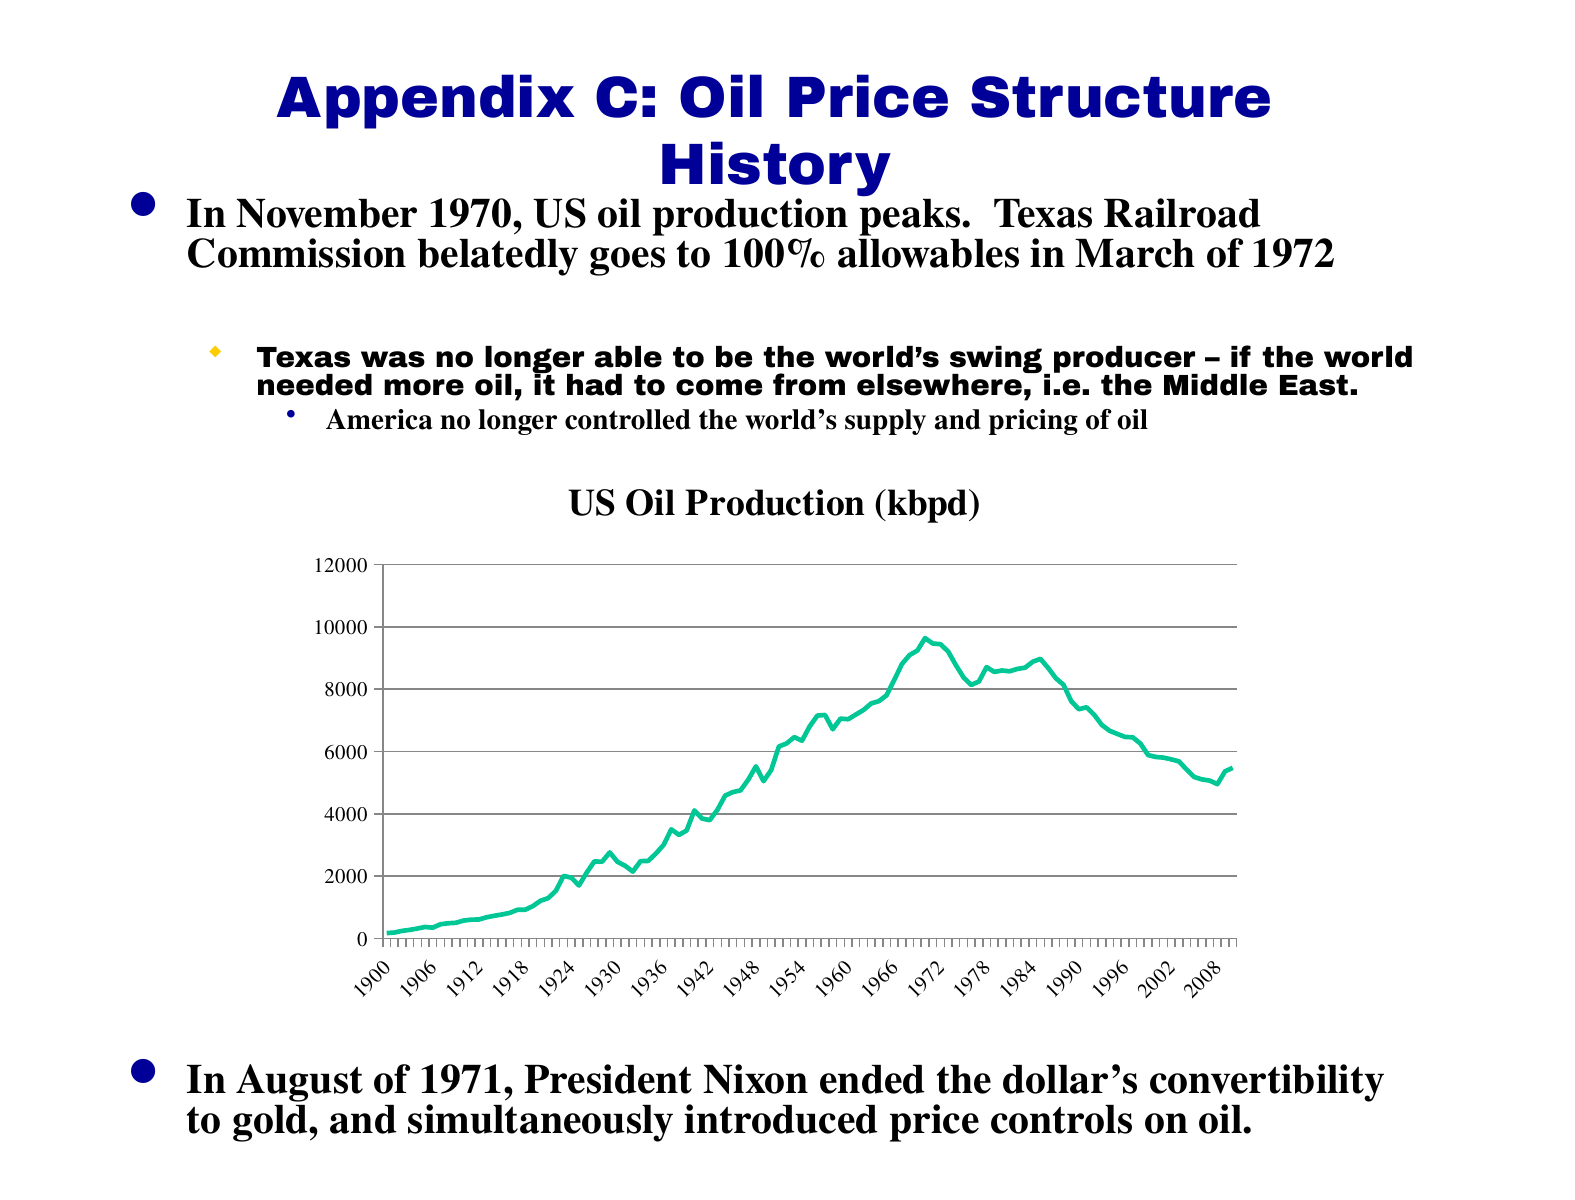

Appendix C: Oil Price Structure History
In November 1970, US oil production peaks.  Texas Railroad Commission belatedly goes to 100% allowables in March of 1972

Texas was no longer able to be the world’s swing producer – if the world needed more oil, it had to come from elsewhere, i.e. the Middle East.
America no longer controlled the world’s supply and pricing of oil

In August of 1971, President Nixon ended the dollar’s convertibility to gold, and simultaneously introduced price controls on oil.

### Chart:

| Category |  |
|---|---|
| 182 | 174.0 |
| 547 | 190.0 |
| 912 | 243.0 |
| 1277 | 275.0 |
| 1643 | 320.0 |
| 2008 | 369.0 |
| 2373 | 347.0 |
| 2738 | 455.0 |
| 3104 | 488.0 |
| 3469 | 502.0 |
| 3834 | 574.0 |
| 4199 | 604.0 |
| 4565 | 609.0 |
| 4930 | 681.0 |
| 5295 | 728.0 |
| 5660 | 770.0 |
| 6026 | 822.0 |
| 6391 | 919.0 |
| 6756 | 920.0 |
| 7121 | 1037.0 |
| 7487 | 1210.0 |
| 7852 | 1294.0 |
| 8217 | 1527.0 |
| 8582 | 2007.0 |
| 8948 | 1951.0 |
| 9313 | 1700.0 |
| 9678 | 2112.0 |
| 10043 | 2469.0 |
| 10409 | 2463.0 |
| 10774 | 2760.0 |
| 11139 | 2460.0 |
| 11504 | 2332.0 |
| 11870 | 2145.0 |
| 12235 | 2481.0 |
| 12600 | 2488.0 |
| 12965 | 2723.0 |
| 13331 | 3001.0 |
| 13696 | 3500.0 |
| 14061 | 3324.0 |
| 14426 | 3464.0 |
| 14792 | 4107.0 |
| 15157 | 3847.0 |
| 15522 | 3796.0 |
| 15887 | 4125.0 |
| 16253 | 4584.0 |
| 16618 | 4695.0 |
| 16983 | 4749.0 |
| 17348 | 5088.0 |
| 17714 | 5520.0 |
| 18079 | 5046.0 |
| 18444 | 5407.0 |
| 18809 | 6158.0 |
| 19175 | 6256.0 |
| 19540 | 6458.0 |
| 19905 | 6342.0 |
| 20270 | 6807.0 |
| 20636 | 7151.0 |
| 21001 | 7170.0 |
| 21366 | 6710.0 |
| 21731 | 7054.0 |
| 22097 | 7035.0 |
| 22462 | 7183.0 |
| 22827 | 7332.0 |
| 23192 | 7542.0 |
| 23558 | 7614.0 |
| 23923 | 7804.0 |
| 24288 | 8295.0 |
| 24653 | 8810.0 |
| 25019 | 9096.0 |
| 25384 | 9238.0 |
| 25749 | 9637.0 |
| 26114 | 9463.0 |
| 26480 | 9441.0 |
| 26845 | 9208.0 |
| 27210 | 8774.0 |
| 27575 | 8375.0 |
| 27941 | 8132.0 |
| 28306 | 8245.0 |
| 28671 | 8707.0 |
| 29036 | 8552.0 |
| 29402 | 8597.0 |
| 29767 | 8572.0 |
| 30132 | 8649.0 |
| 30497 | 8688.0 |
| 30863 | 8879.0 |
| 31228 | 8971.0 |
| 31593 | 8680.0 |
| 31958 | 8349.0 |
| 32324 | 8140.0 |
| 32689 | 7613.0 |
| 33054 | 7355.0 |
| 33419 | 7417.0 |
| 33785 | 7171.0 |
| 34150 | 6847.0 |
| 34515 | 6662.0 |
| 34880 | 6560.0 |
| 35246 | 6465.0 |
| 35611 | 6452.0 |
| 35976 | 6252.0 |
| 36341 | 5881.0 |
| 36707 | 5822.0 |
| 37072 | 5801.0 |
| 37437 | 5746.0 |
| 37802 | 5681.0 |
| 38168 | 5419.0 |
| 38533 | 5178.0 |
| 38898 | 5102.0 |
| 39263 | 5064.0 |
| 39629 | 4950.0 |
| 39994 | 5361.0 |
| 40359 | 5474.0 |